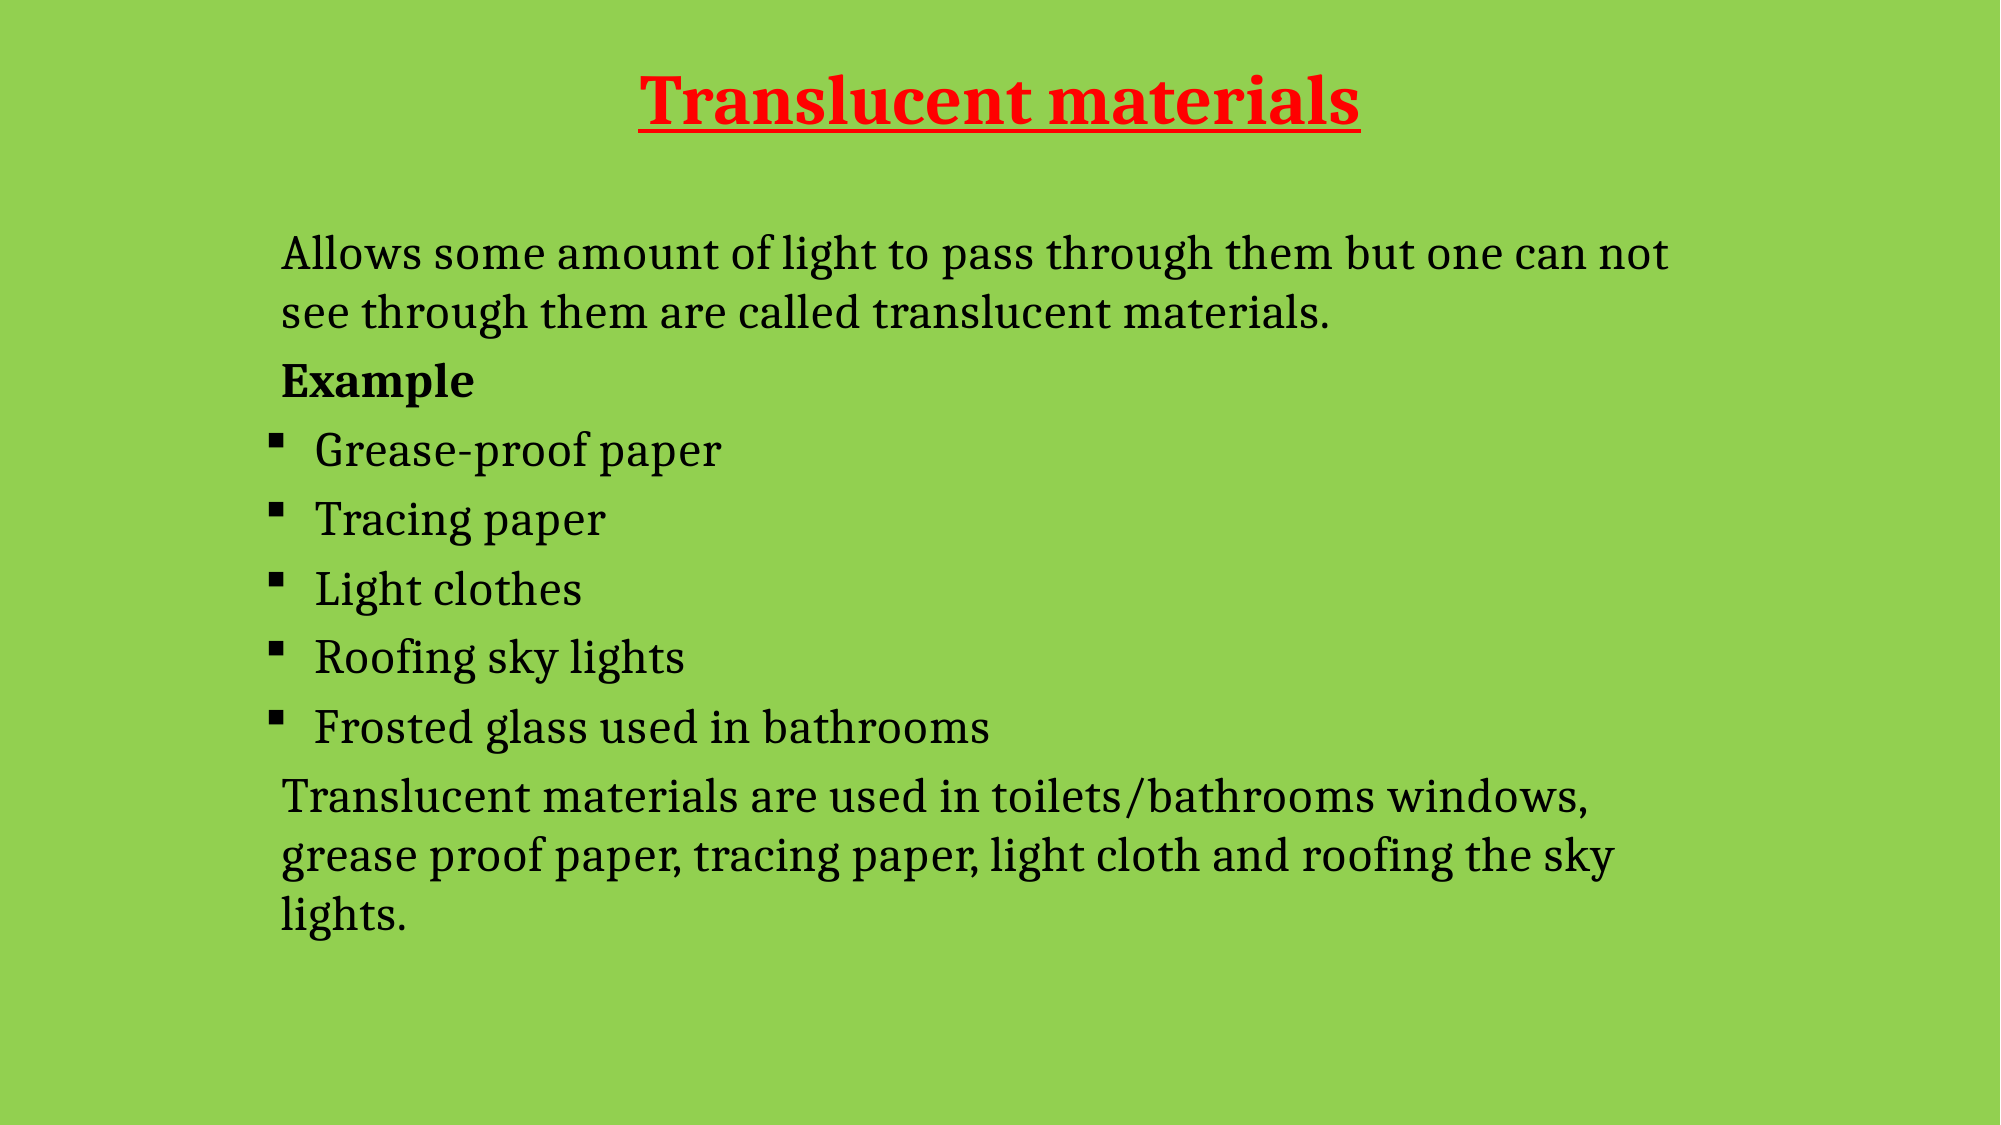

# Translucent materials
Allows some amount of light to pass through them but one can not see through them are called translucent materials.
Example
Grease-proof paper
Tracing paper
Light clothes
Roofing sky lights
Frosted glass used in bathrooms
Translucent materials are used in toilets/bathrooms windows, grease proof paper, tracing paper, light cloth and roofing the sky lights.